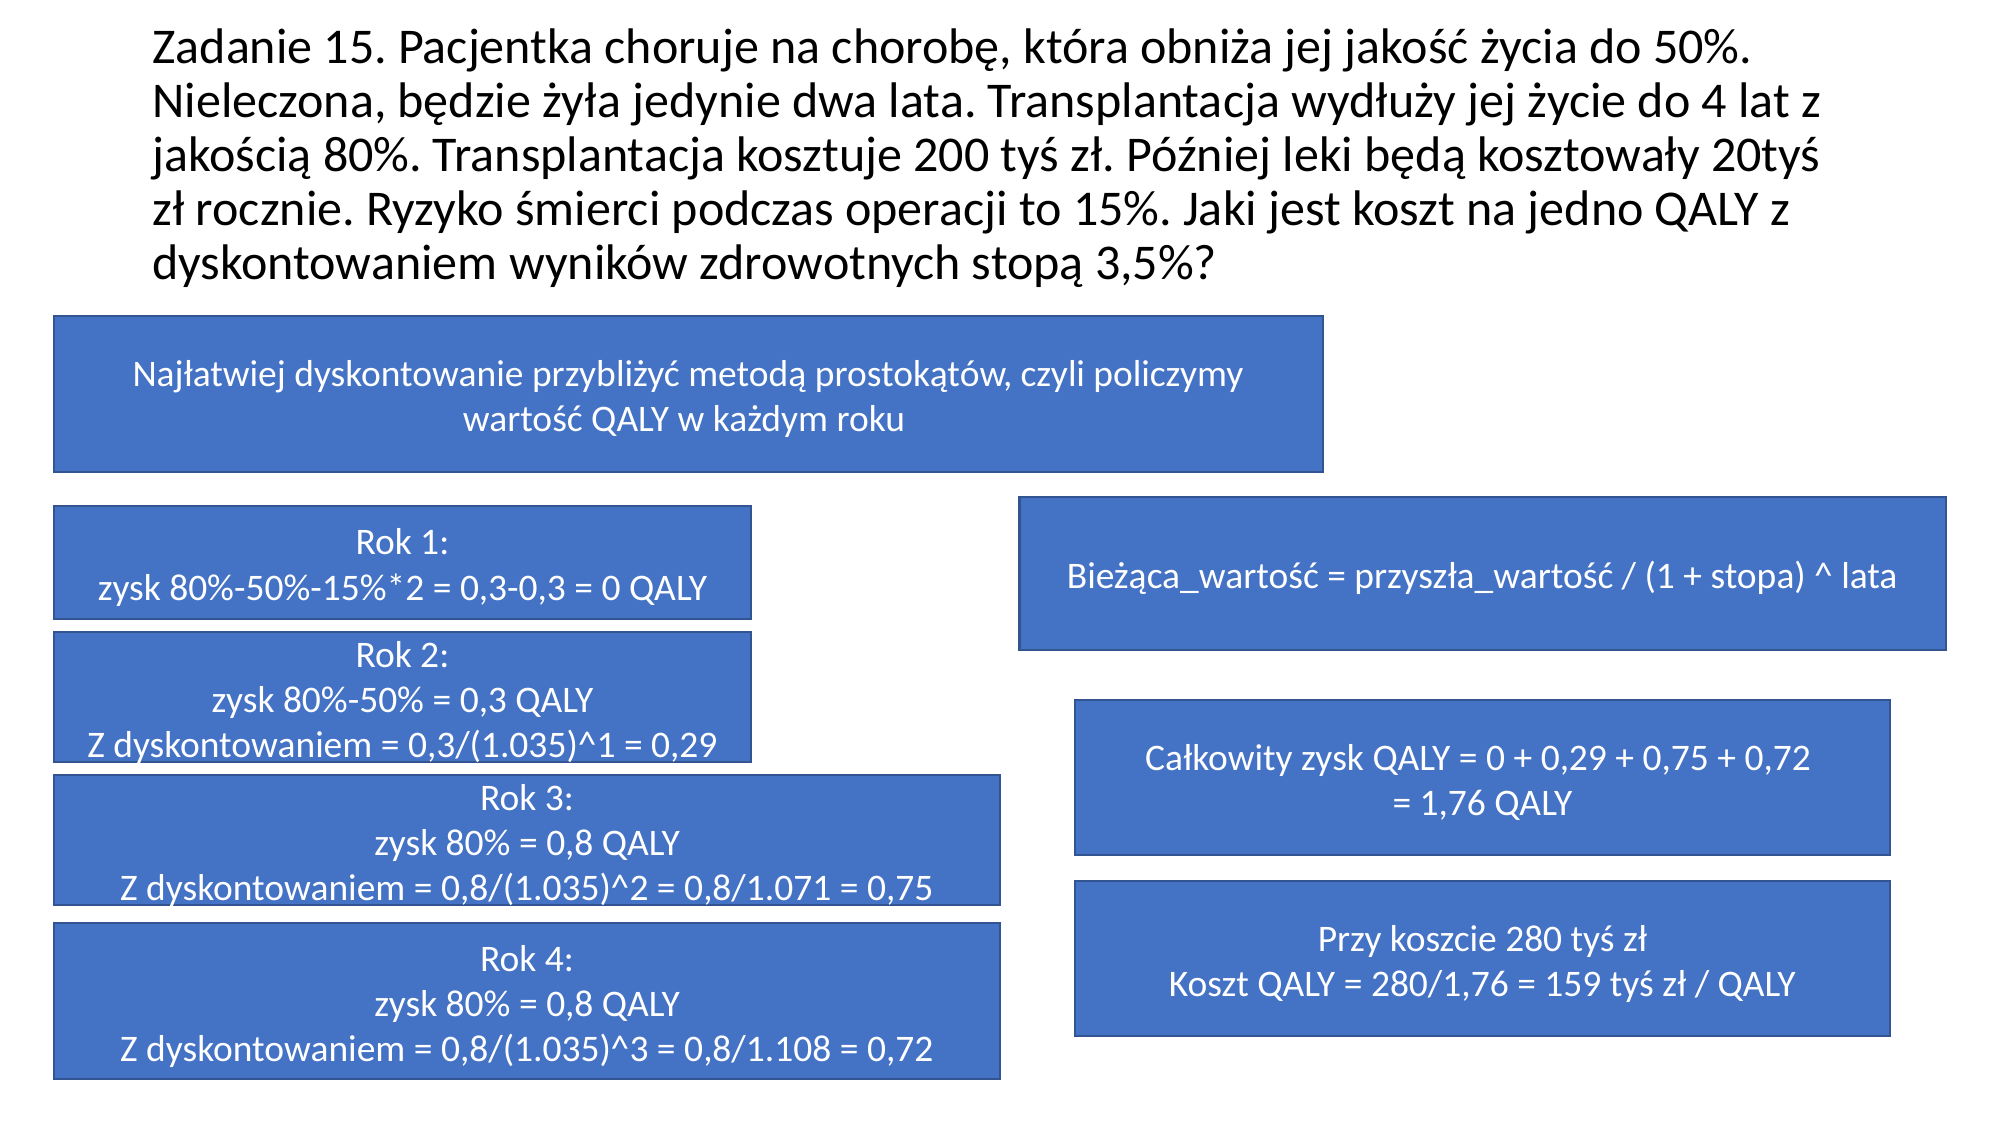

# Zadanie 15. Pacjentka choruje na chorobę, która obniża jej jakość życia do 50%. Nieleczona, będzie żyła jedynie dwa lata. Transplantacja wydłuży jej życie do 4 lat z jakością 80%. Transplantacja kosztuje 200 tyś zł. Później leki będą kosztowały 20tyś zł rocznie. Ryzyko śmierci podczas operacji to 15%. Jaki jest koszt na jedno QALY z dyskontowaniem wyników zdrowotnych stopą 3,5%?
Najłatwiej dyskontowanie przybliżyć metodą prostokątów, czyli policzymy wartość QALY w każdym roku
Bieżąca_wartość = przyszła_wartość / (1 + stopa) ^ lata
Rok 1:
zysk 80%-50%-15%*2 = 0,3-0,3 = 0 QALY
Rok 2:
zysk 80%-50% = 0,3 QALY
Z dyskontowaniem = 0,3/(1.035)^1 = 0,29
Całkowity zysk QALY = 0 + 0,29 + 0,75 + 0,72
= 1,76 QALY
Rok 3:
zysk 80% = 0,8 QALY
Z dyskontowaniem = 0,8/(1.035)^2 = 0,8/1.071 = 0,75
Przy koszcie 280 tyś zł
Koszt QALY = 280/1,76 = 159 tyś zł / QALY
Rok 4:
zysk 80% = 0,8 QALY
Z dyskontowaniem = 0,8/(1.035)^3 = 0,8/1.108 = 0,72